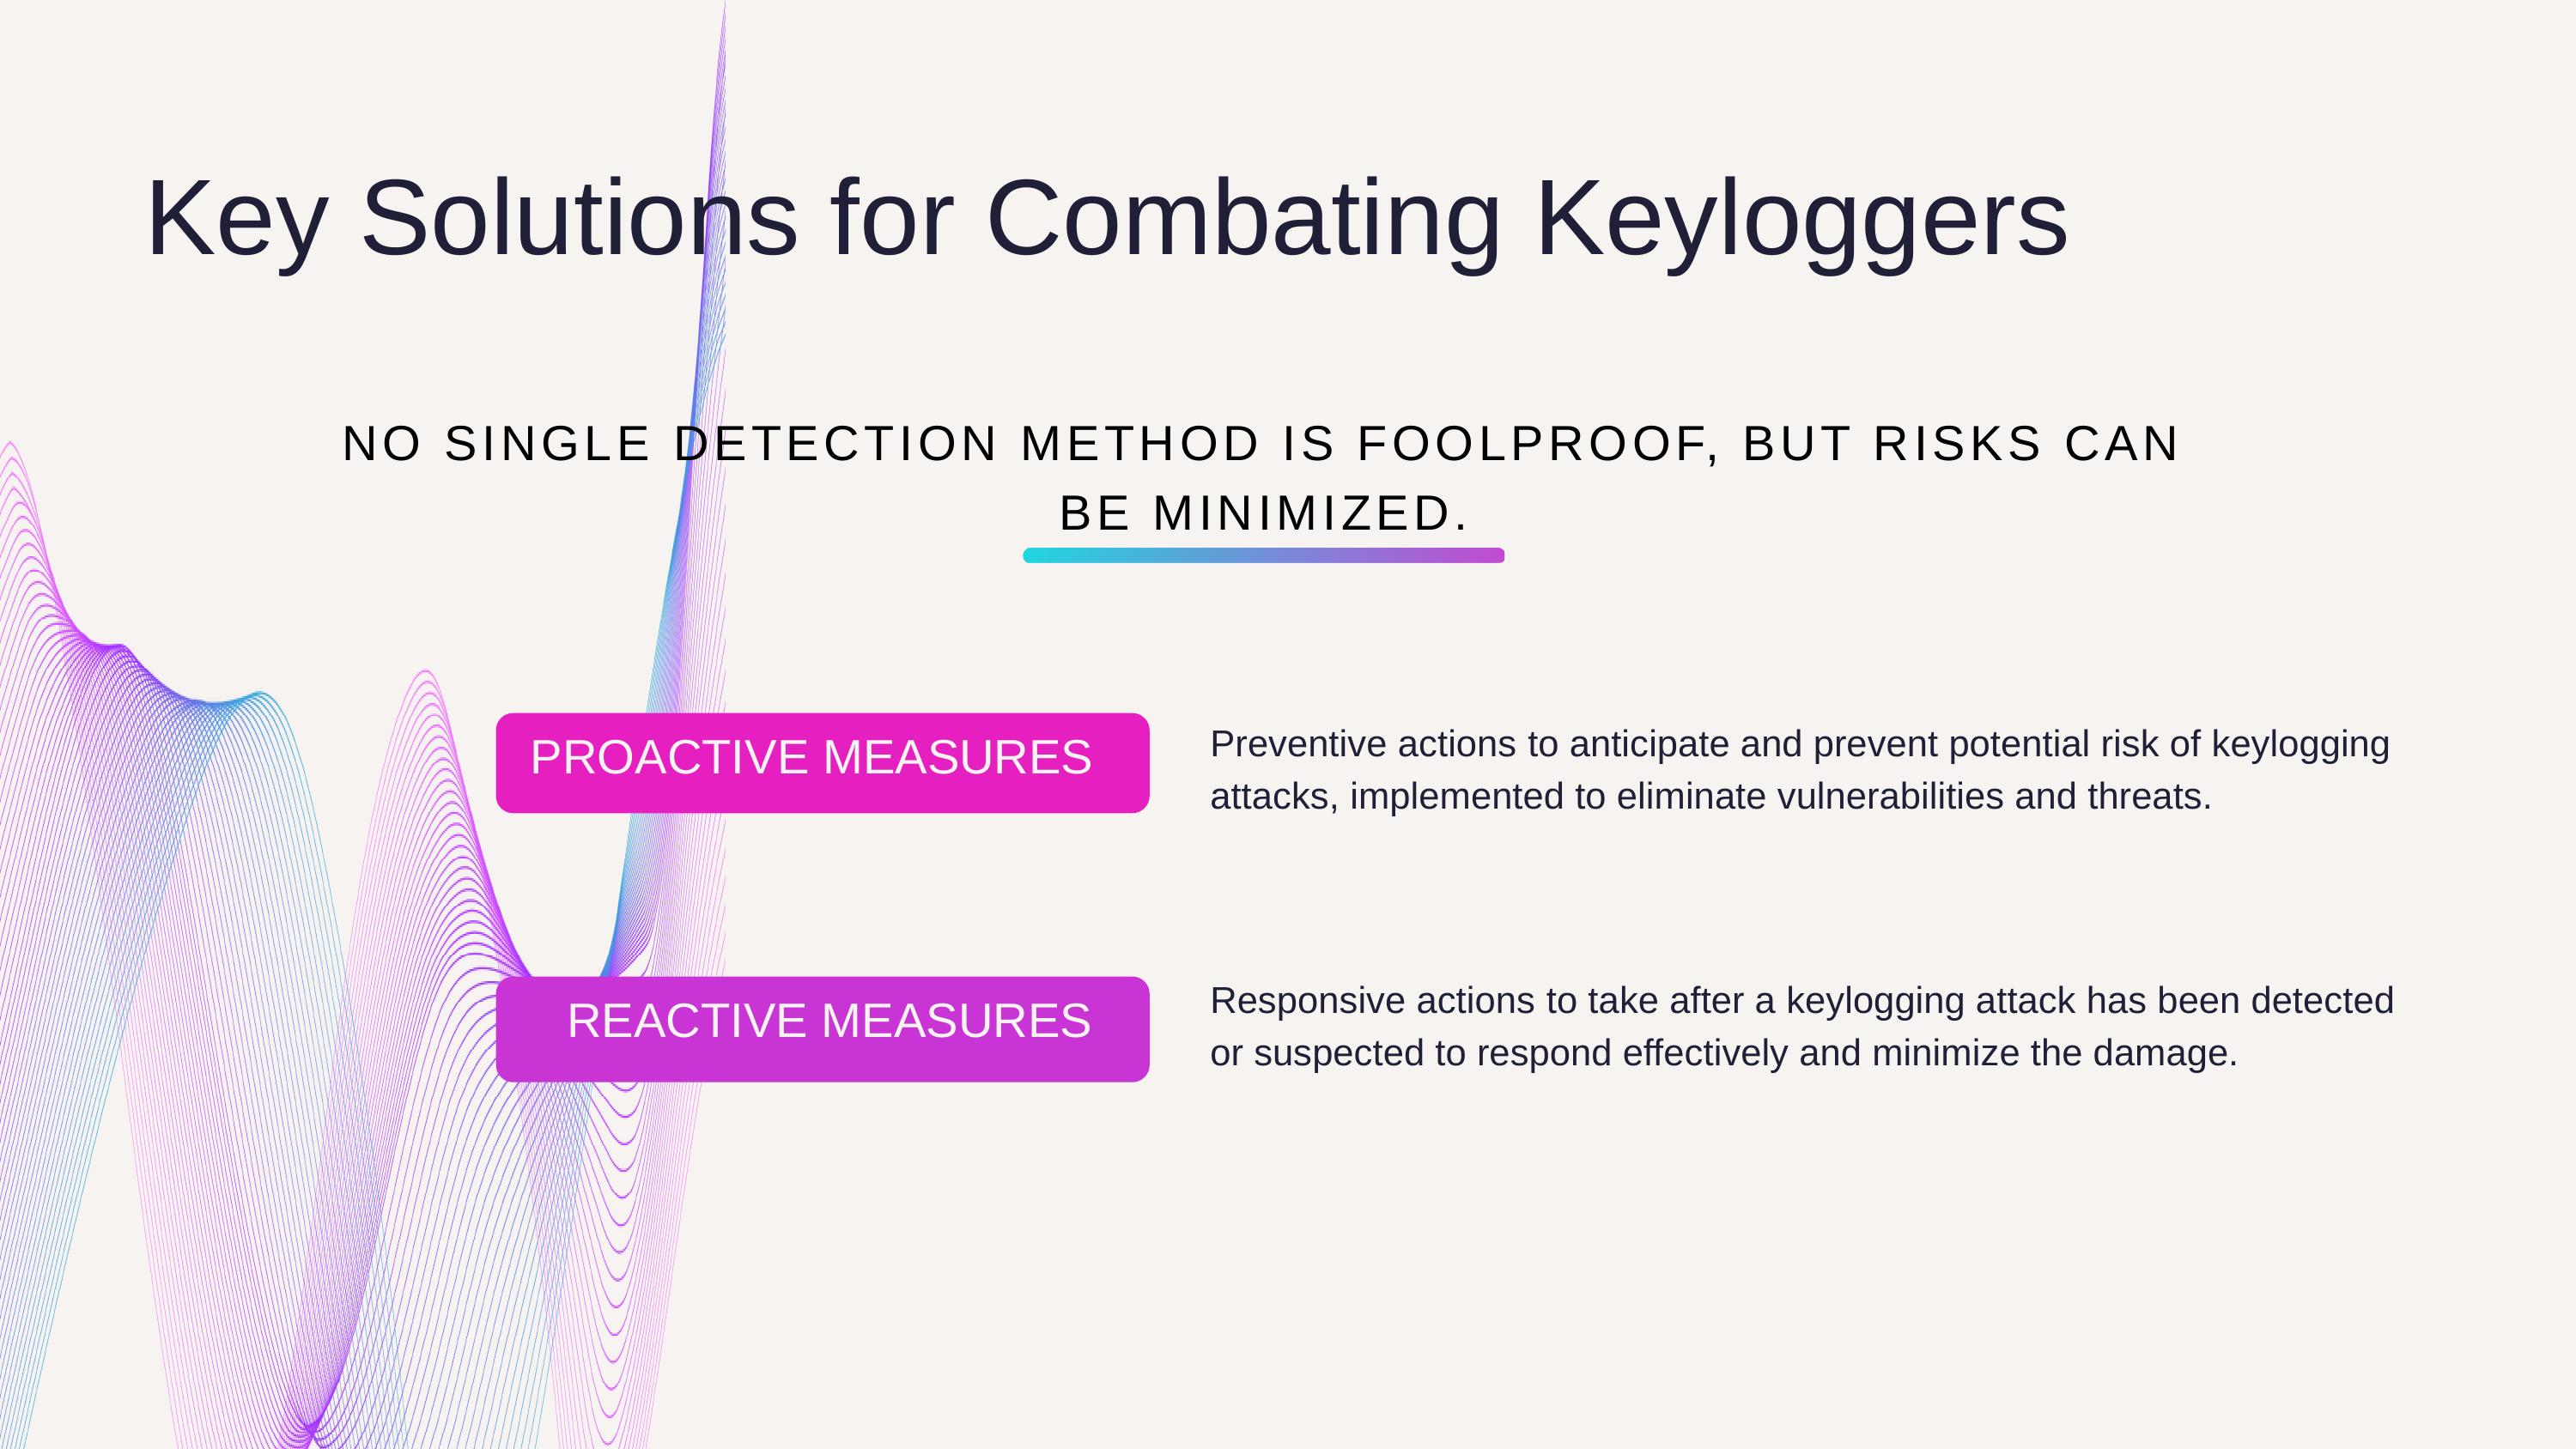

Key Solutions for Combating Keyloggers
NO SINGLE DETECTION METHOD IS FOOLPROOF, BUT RISKS CAN BE MINIMIZED.

Preventive actions to anticipate and prevent potential risk of keylogging attacks, implemented to eliminate vulnerabilities and threats.

 PROACTIVE MEASURES
Responsive actions to take after a keylogging attack has been detected or suspected to respond effectively and minimize the damage.

REACTIVE MEASURES